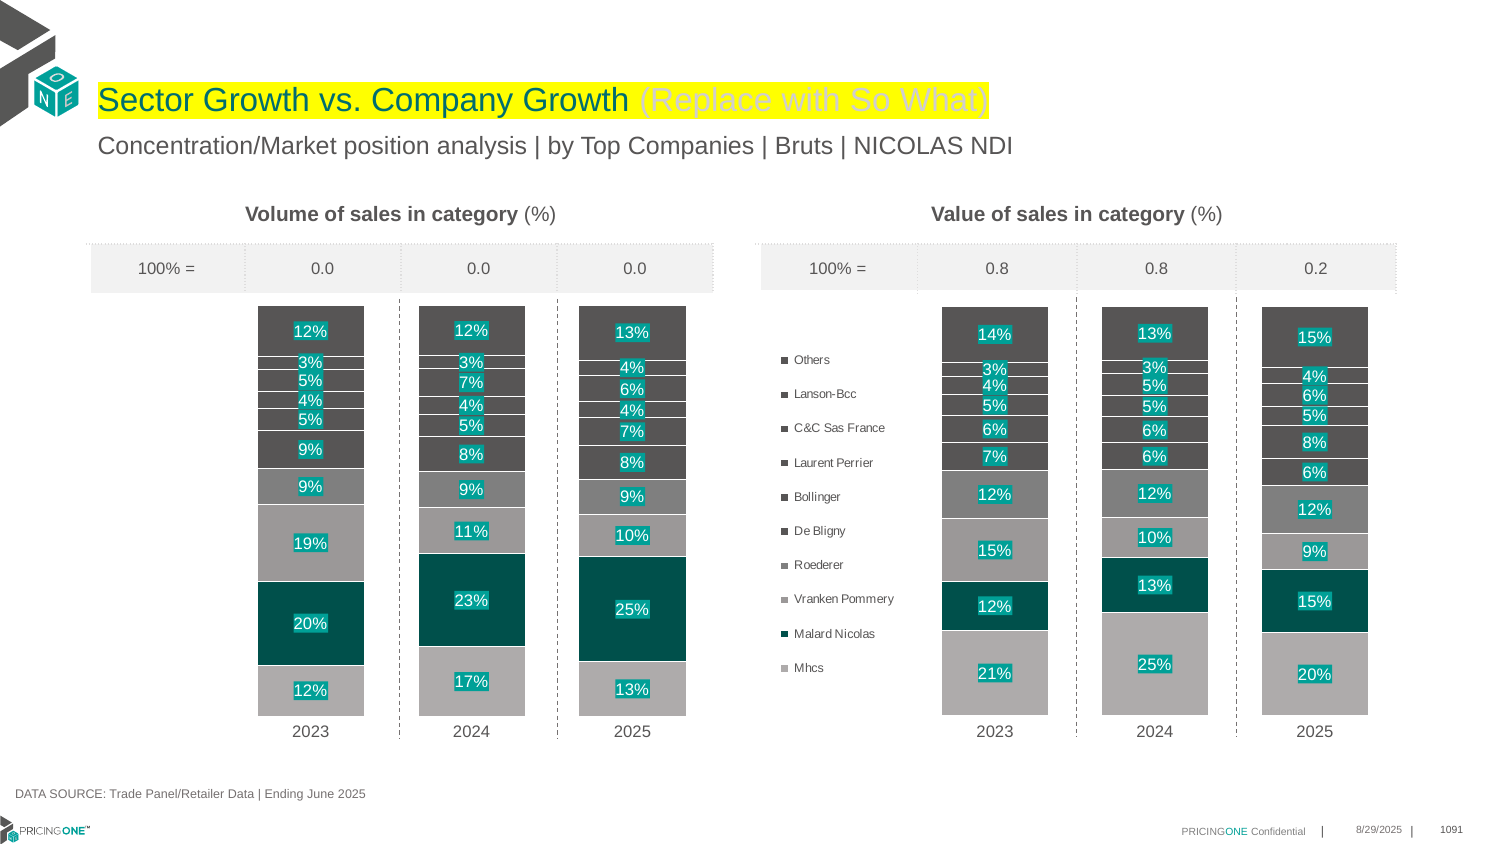

# Sector Growth vs. Company Growth (Replace with So What)
Concentration/Market position analysis | by Top Companies | Bruts | NICOLAS NDI
| Volume of sales in category (%) |  |  |  |
| --- | --- | --- | --- |
| 100% = | 0.0 | 0.0 | 0.0 |
| Value of sales in category (%) |  |  |  |
| --- | --- | --- | --- |
| 100% = | 0.8 | 0.8 | 0.2 |

### Chart

| Category | Mhcs | Malard Nicolas | Vranken Pommery | Roederer | De Bligny | Bollinger | Laurent Perrier | C&C Sas France | Lanson-Bcc | Others |
|---|---|---|---|---|---|---|---|---|---|---|
| 2023 | 0.12479077552538591 | 0.20395511747566797 | 0.18684520488500403 | 0.086913396565619 | 0.09336061000557933 | 0.0529415411319819 | 0.04184489492281942 | 0.053933420122745025 | 0.03161614283057467 | 0.12379889653462278 |
| 2024 | 0.16923780886390377 | 0.22636946006013858 | 0.11132174140410511 | 0.08981566217806249 | 0.08301738789384233 | 0.05490913844947052 | 0.04399267878154007 | 0.06700222251274676 | 0.03209569878415479 | 0.12223820107203556 |
| 2025 | 0.13370696557245795 | 0.2540032025620496 | 0.10428342674139311 | 0.08526821457165733 | 0.08146517213771017 | 0.06745396317053642 | 0.03883106485188151 | 0.0644515612489992 | 0.03742994395516413 | 0.13310648518815052 |

### Chart

| Category | Mhcs | Malard Nicolas | Vranken Pommery | Roederer | De Bligny | Bollinger | Laurent Perrier | C&C Sas France | Lanson-Bcc | Others |
|---|---|---|---|---|---|---|---|---|---|---|
| 2023 | 0.20897585577659591 | 0.1185600165726993 | 0.15412354589269434 | 0.1170191135907643 | 0.06897874576891058 | 0.06425629372551979 | 0.05203264924060976 | 0.043824303812360216 | 0.034137714527582165 | 0.13809176109226365 |
| 2024 | 0.2524024455613993 | 0.13377692150327966 | 0.09753501705211967 | 0.11736571293915359 | 0.06495601666627823 | 0.06358226579554548 | 0.05145286131201624 | 0.05394011430228734 | 0.03254663113818043 | 0.13244201372974007 |
| 2025 | 0.20328048946731136 | 0.15323919266761288 | 0.08826288820996415 | 0.11776804830522745 | 0.06462748682912747 | 0.08240916708765346 | 0.04553874281315403 | 0.05505705373395239 | 0.0392921006840033 | 0.15052483020199345 |
DATA SOURCE: Trade Panel/Retailer Data | Ending June 2025

8/29/2025
1091